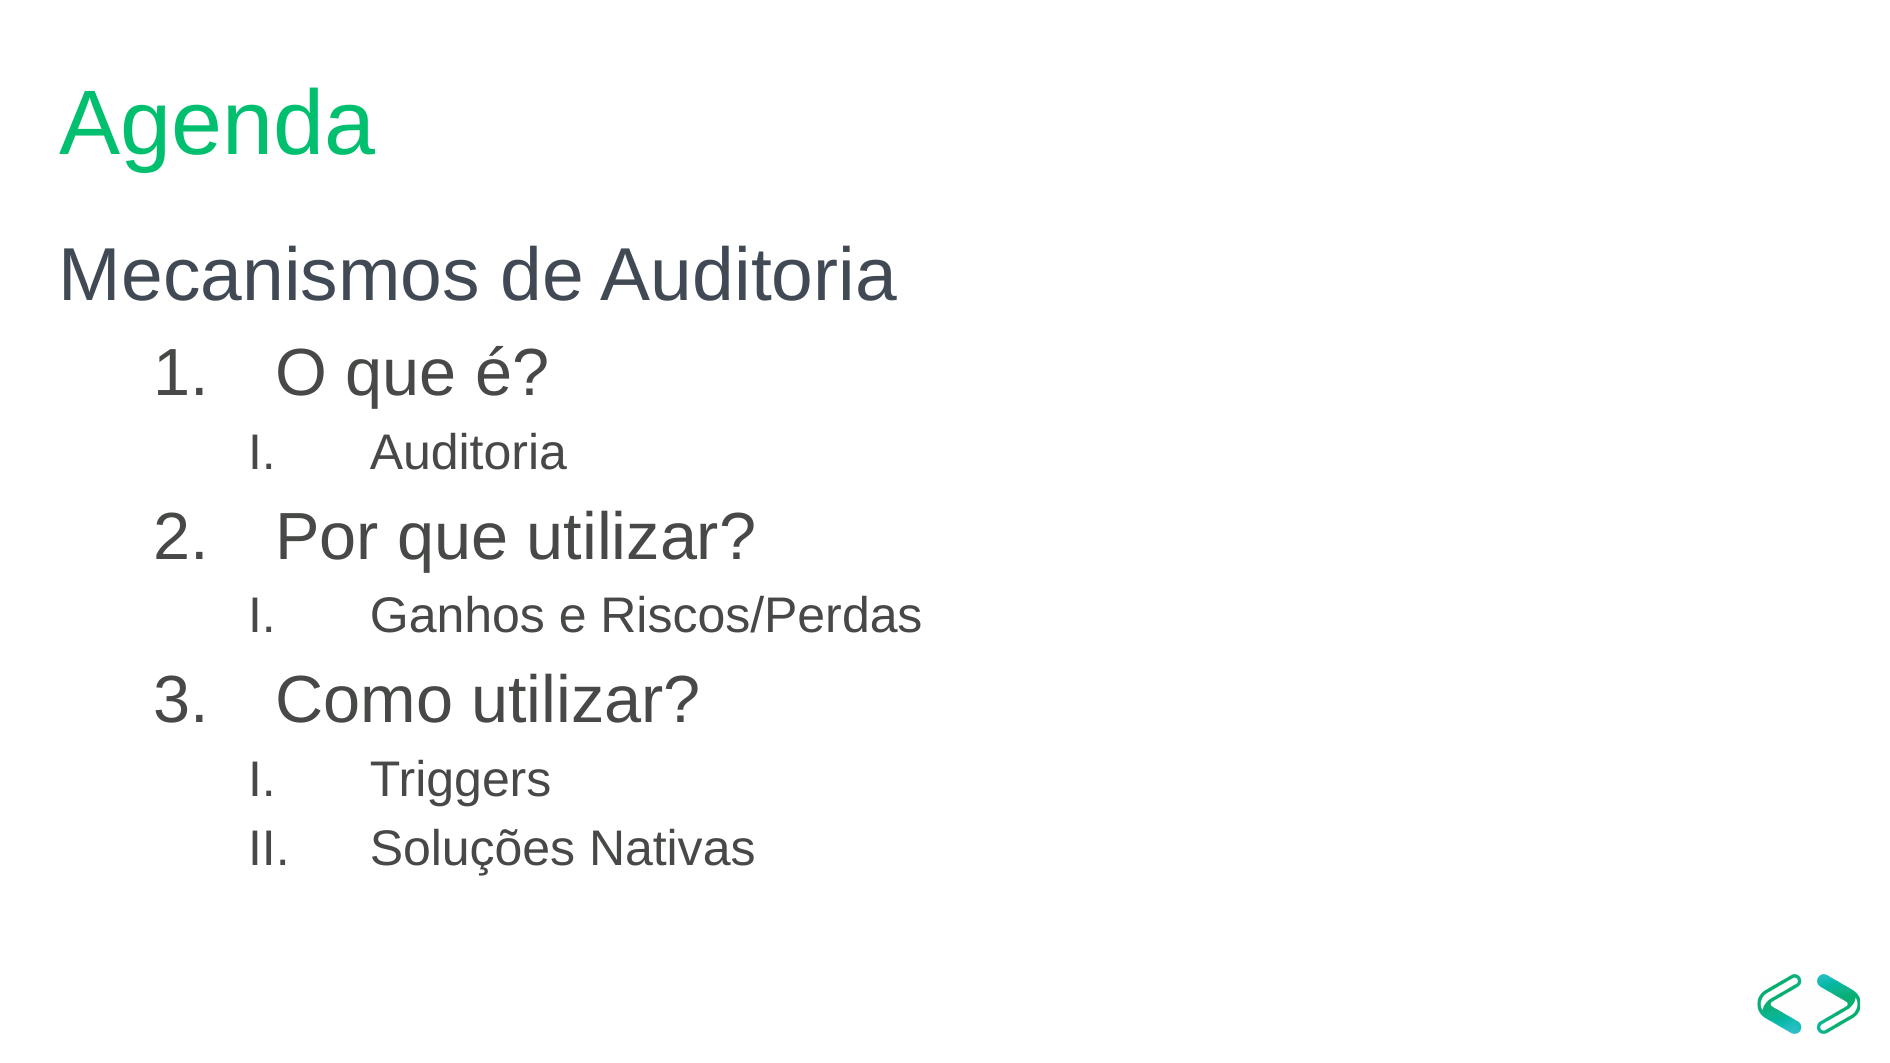

# Agenda
Mecanismos de Auditoria
O que é?
Auditoria
Por que utilizar?
Ganhos e Riscos/Perdas
Como utilizar?
Triggers
Soluções Nativas